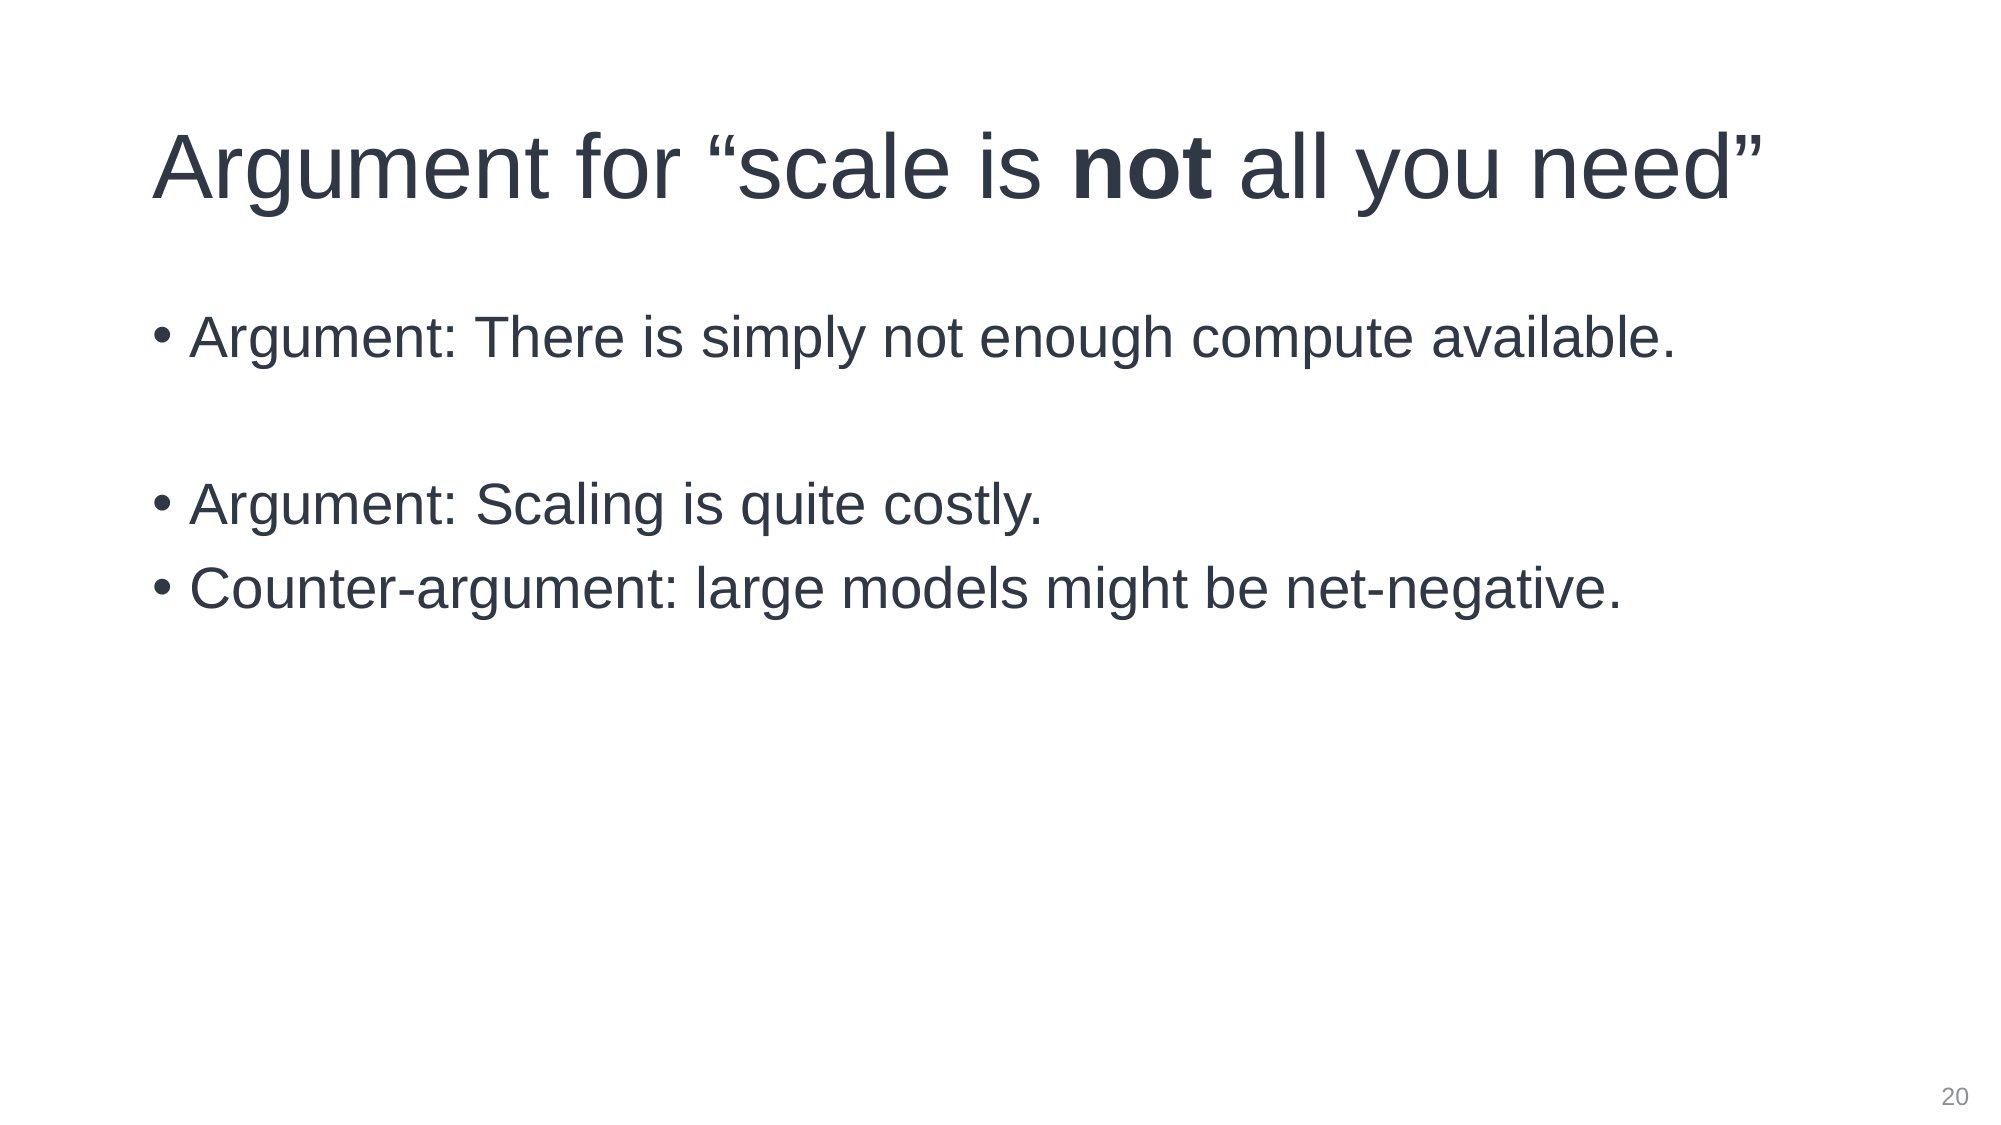

# Argument for “scale is not all you need”
Argument: There is simply not enough compute available.

Argument: Scaling is quite costly.
Counter-argument: large models might be net-negative.

20